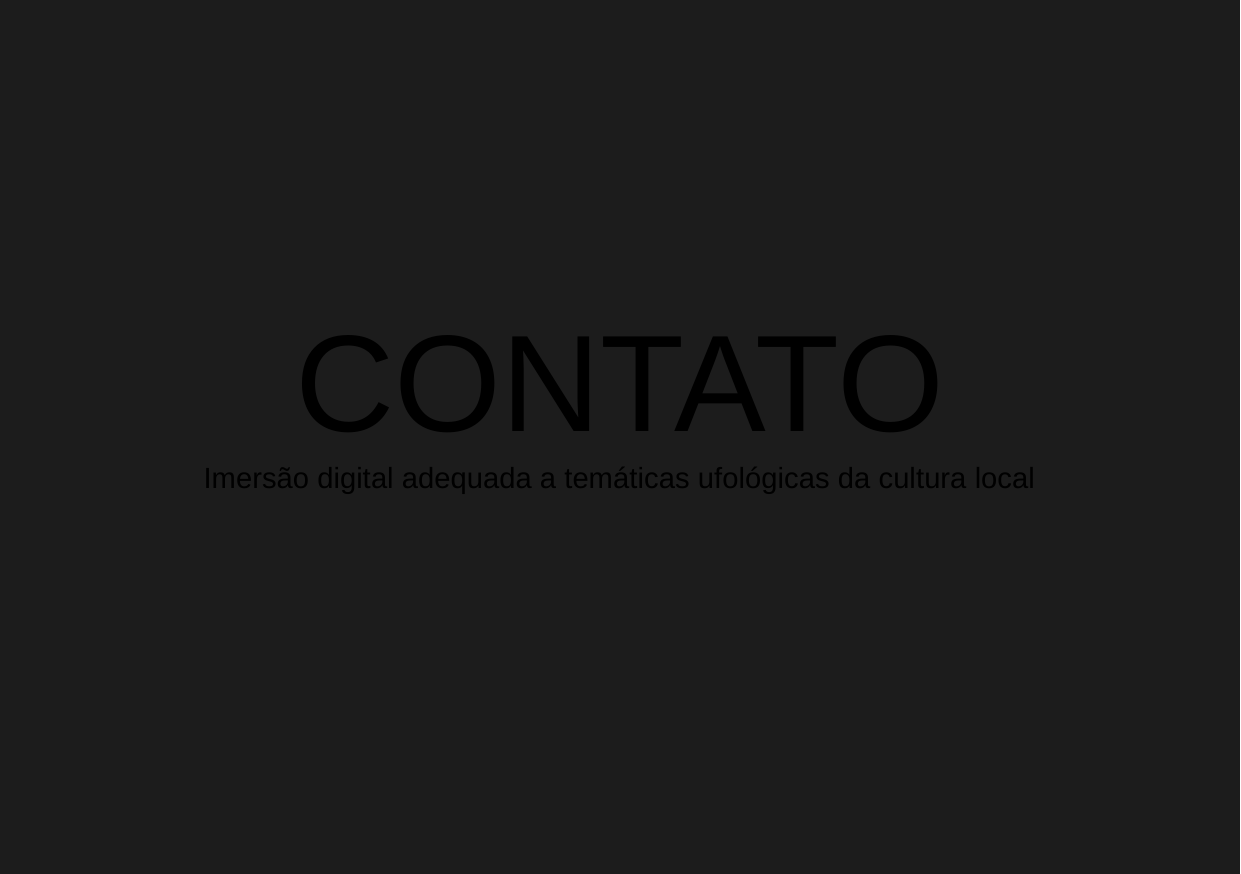

CONTATO
Imersão digital adequada a temáticas ufológicas da cultura local